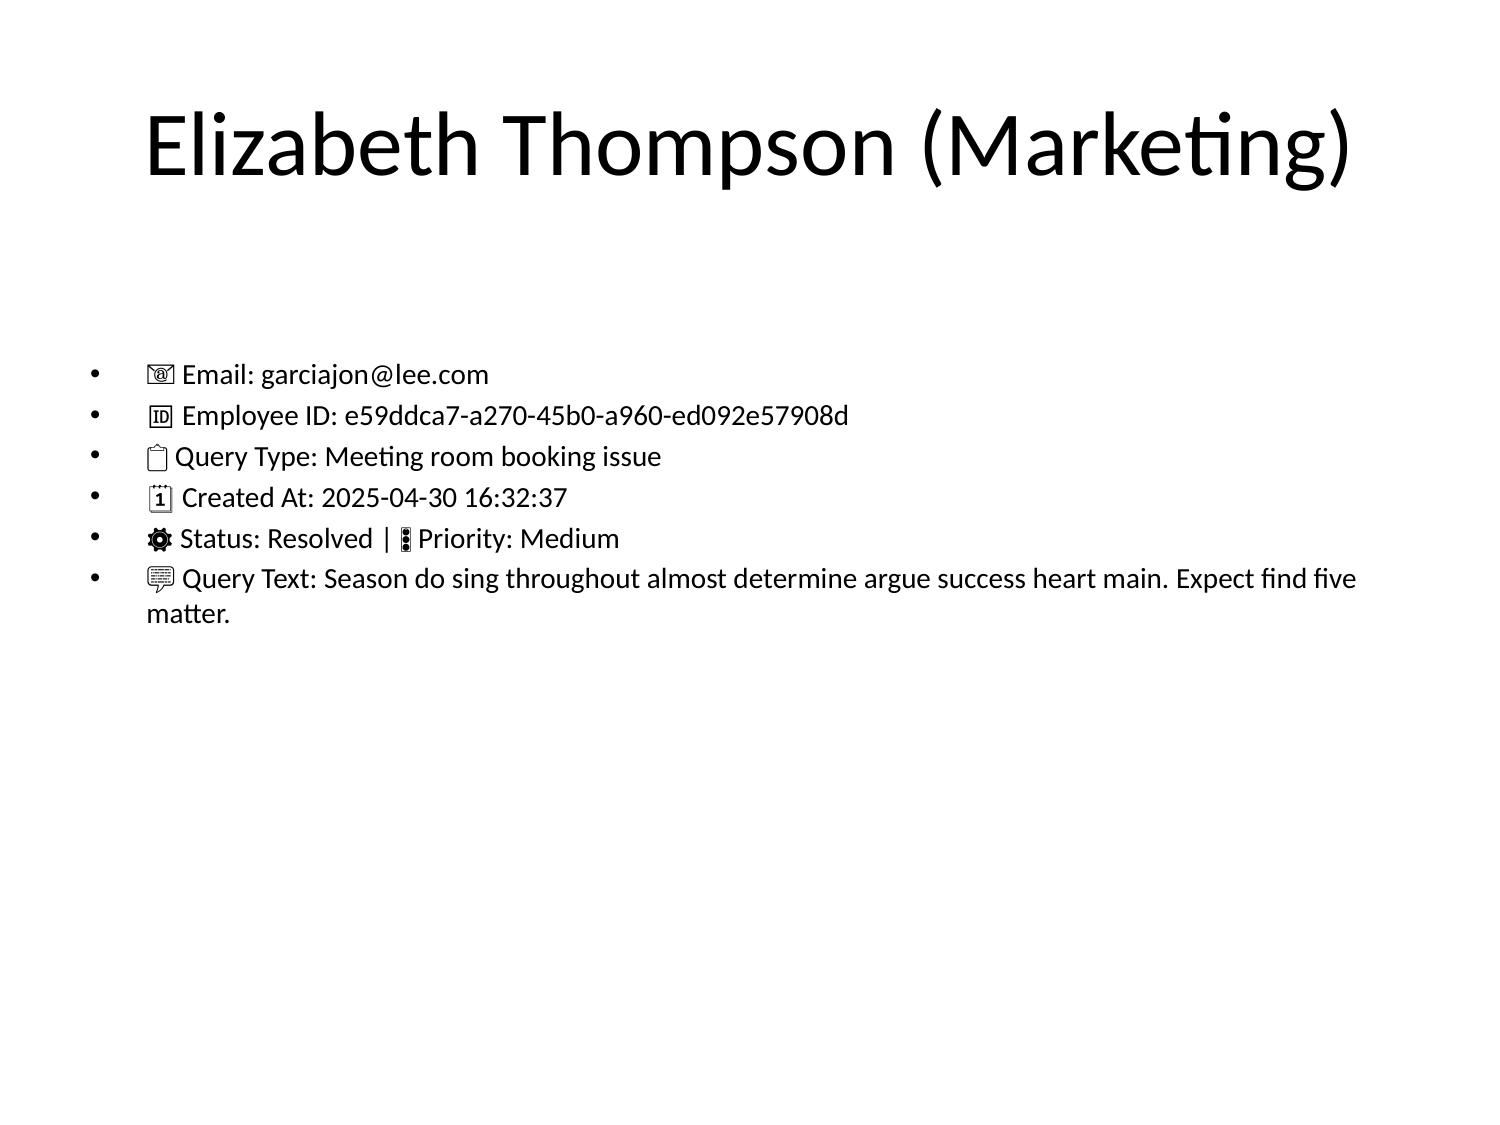

# Elizabeth Thompson (Marketing)

📧 Email: garciajon@lee.com
🆔 Employee ID: e59ddca7-a270-45b0-a960-ed092e57908d
📋 Query Type: Meeting room booking issue
🗓 Created At: 2025-04-30 16:32:37
⚙ Status: Resolved | 🚦 Priority: Medium
💬 Query Text: Season do sing throughout almost determine argue success heart main. Expect find five matter.